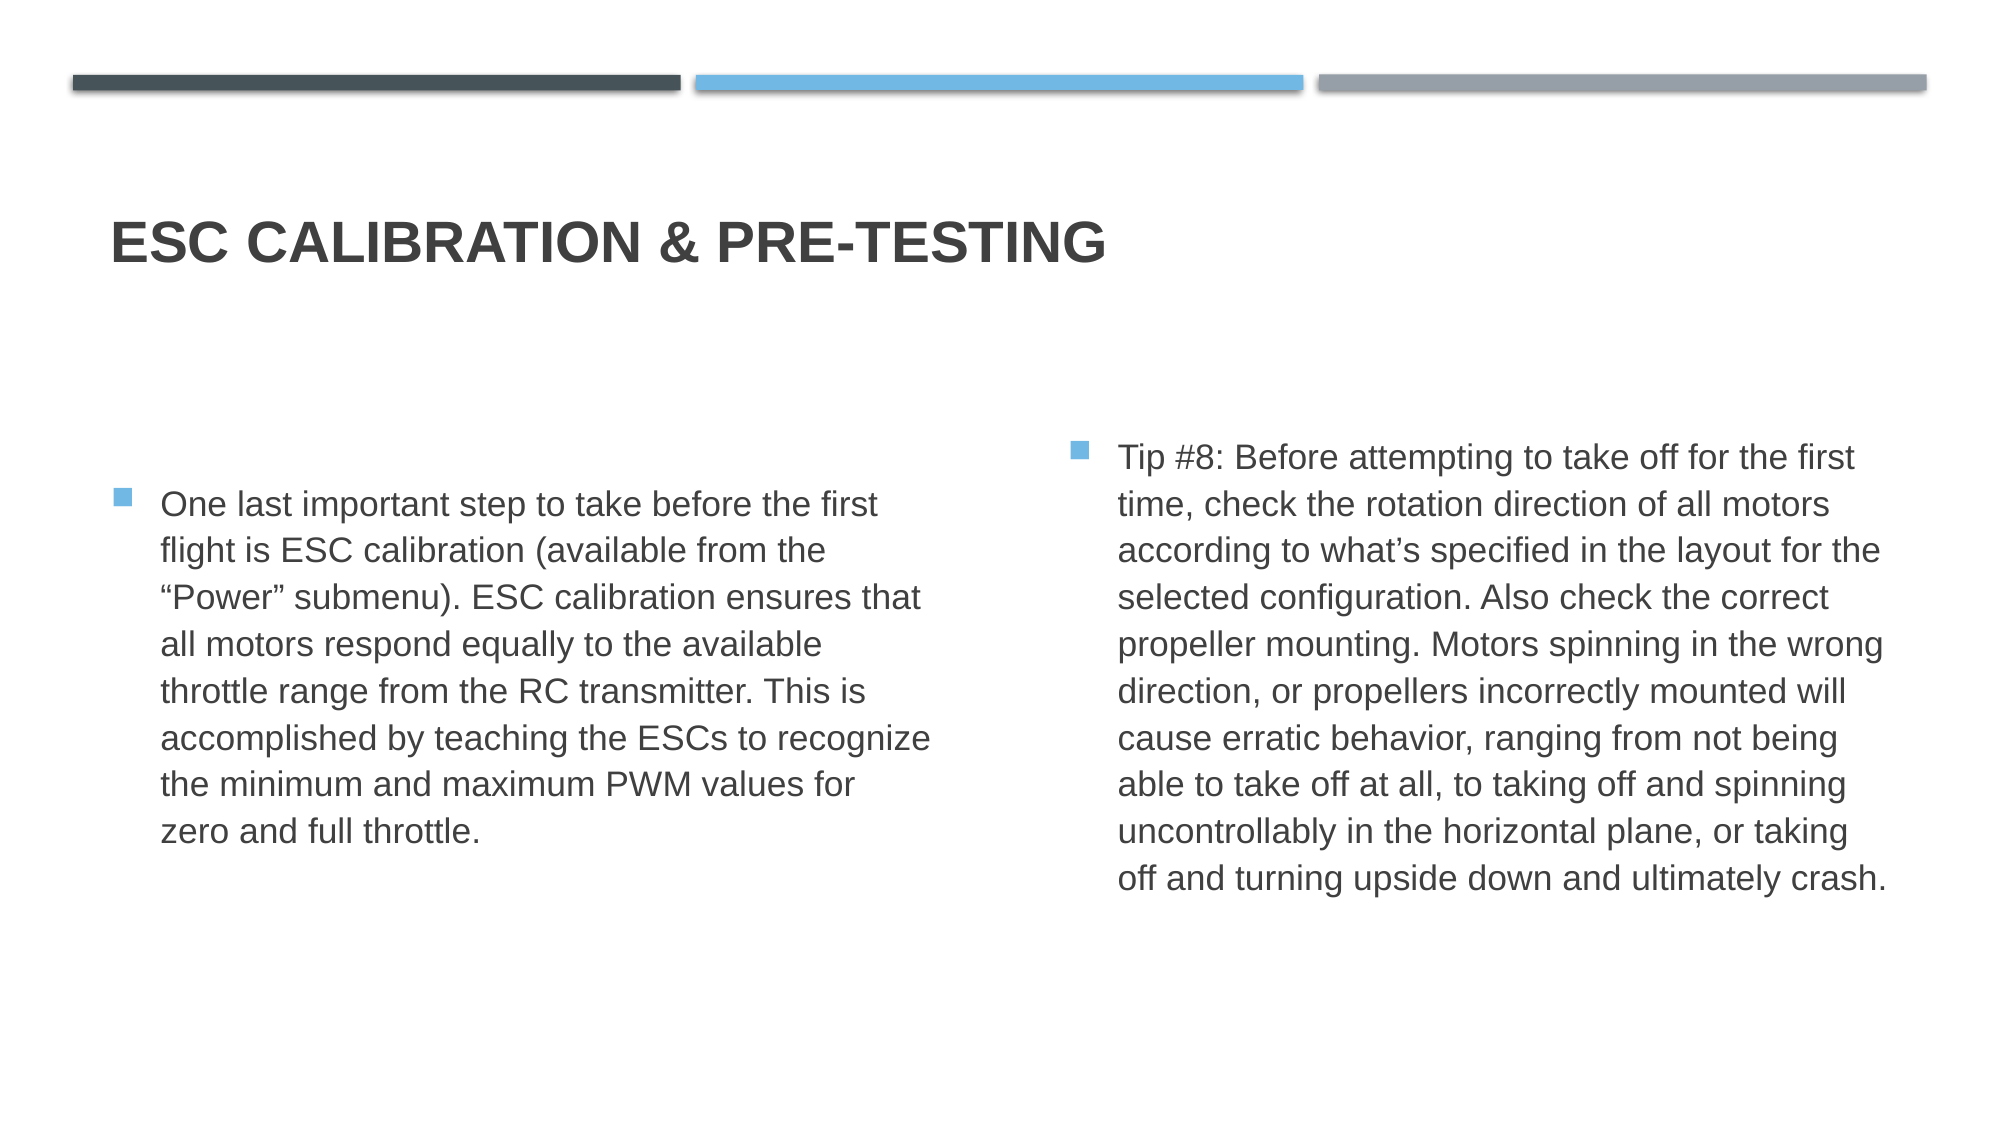

# ESC CALIBRATION & PRE-TESTING
One last important step to take before the first flight is ESC calibration (available from the “Power” submenu). ESC calibration ensures that all motors respond equally to the available throttle range from the RC transmitter. This is accomplished by teaching the ESCs to recognize the minimum and maximum PWM values for zero and full throttle.
Tip #8: Before attempting to take off for the first time, check the rotation direction of all motors according to what’s specified in the layout for the selected configuration. Also check the correct propeller mounting. Motors spinning in the wrong direction, or propellers incorrectly mounted will cause erratic behavior, ranging from not being able to take off at all, to taking off and spinning uncontrollably in the horizontal plane, or taking off and turning upside down and ultimately crash.